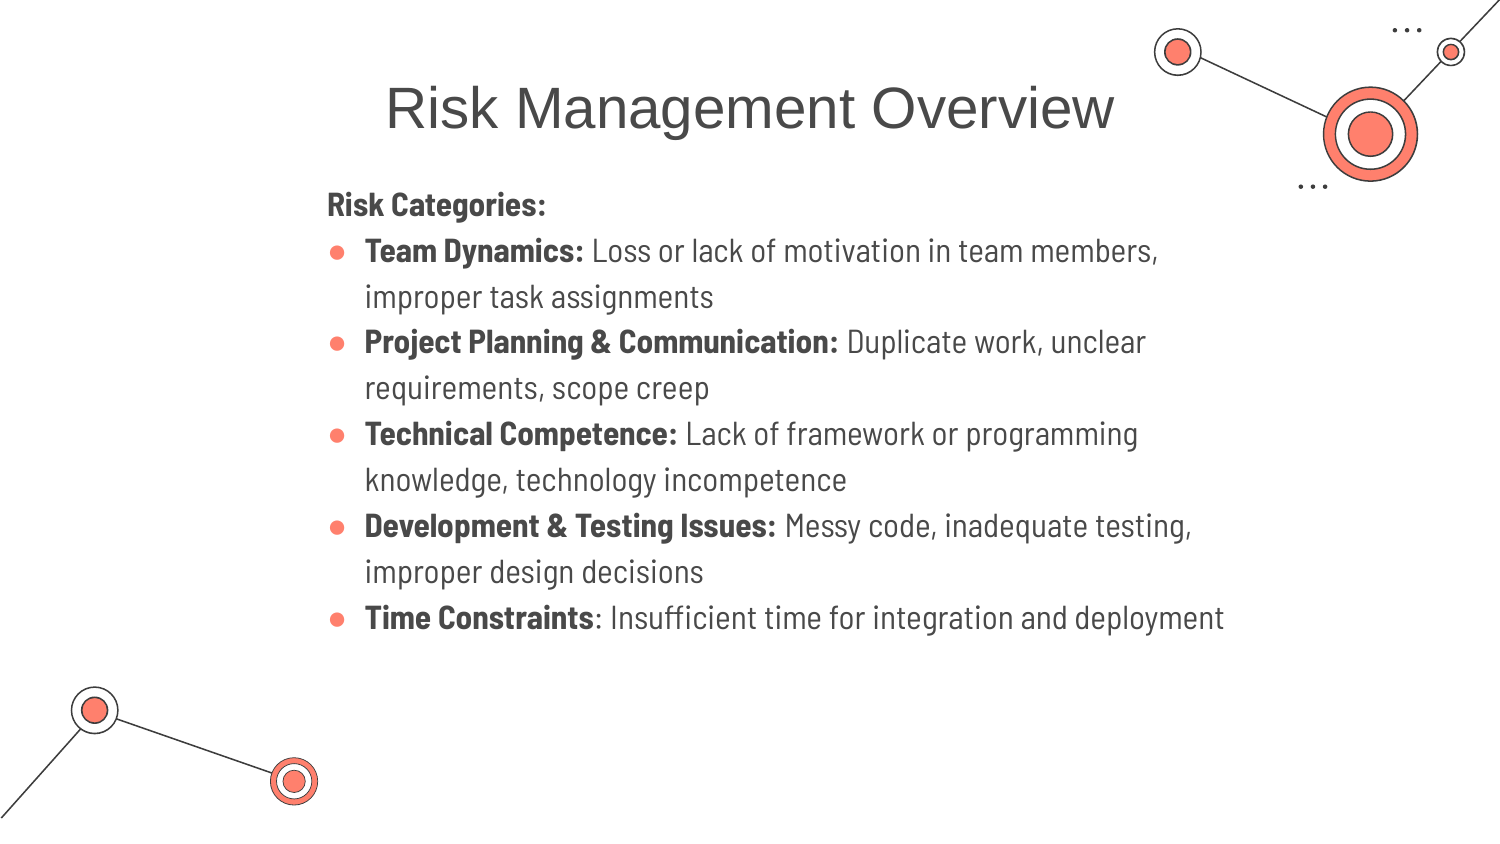

# Risk Management Overview
Risk Categories:
Team Dynamics: Loss or lack of motivation in team members, improper task assignments
Project Planning & Communication: Duplicate work, unclear requirements, scope creep
Technical Competence: Lack of framework or programming knowledge, technology incompetence
Development & Testing Issues: Messy code, inadequate testing, improper design decisions
Time Constraints: Insufficient time for integration and deployment